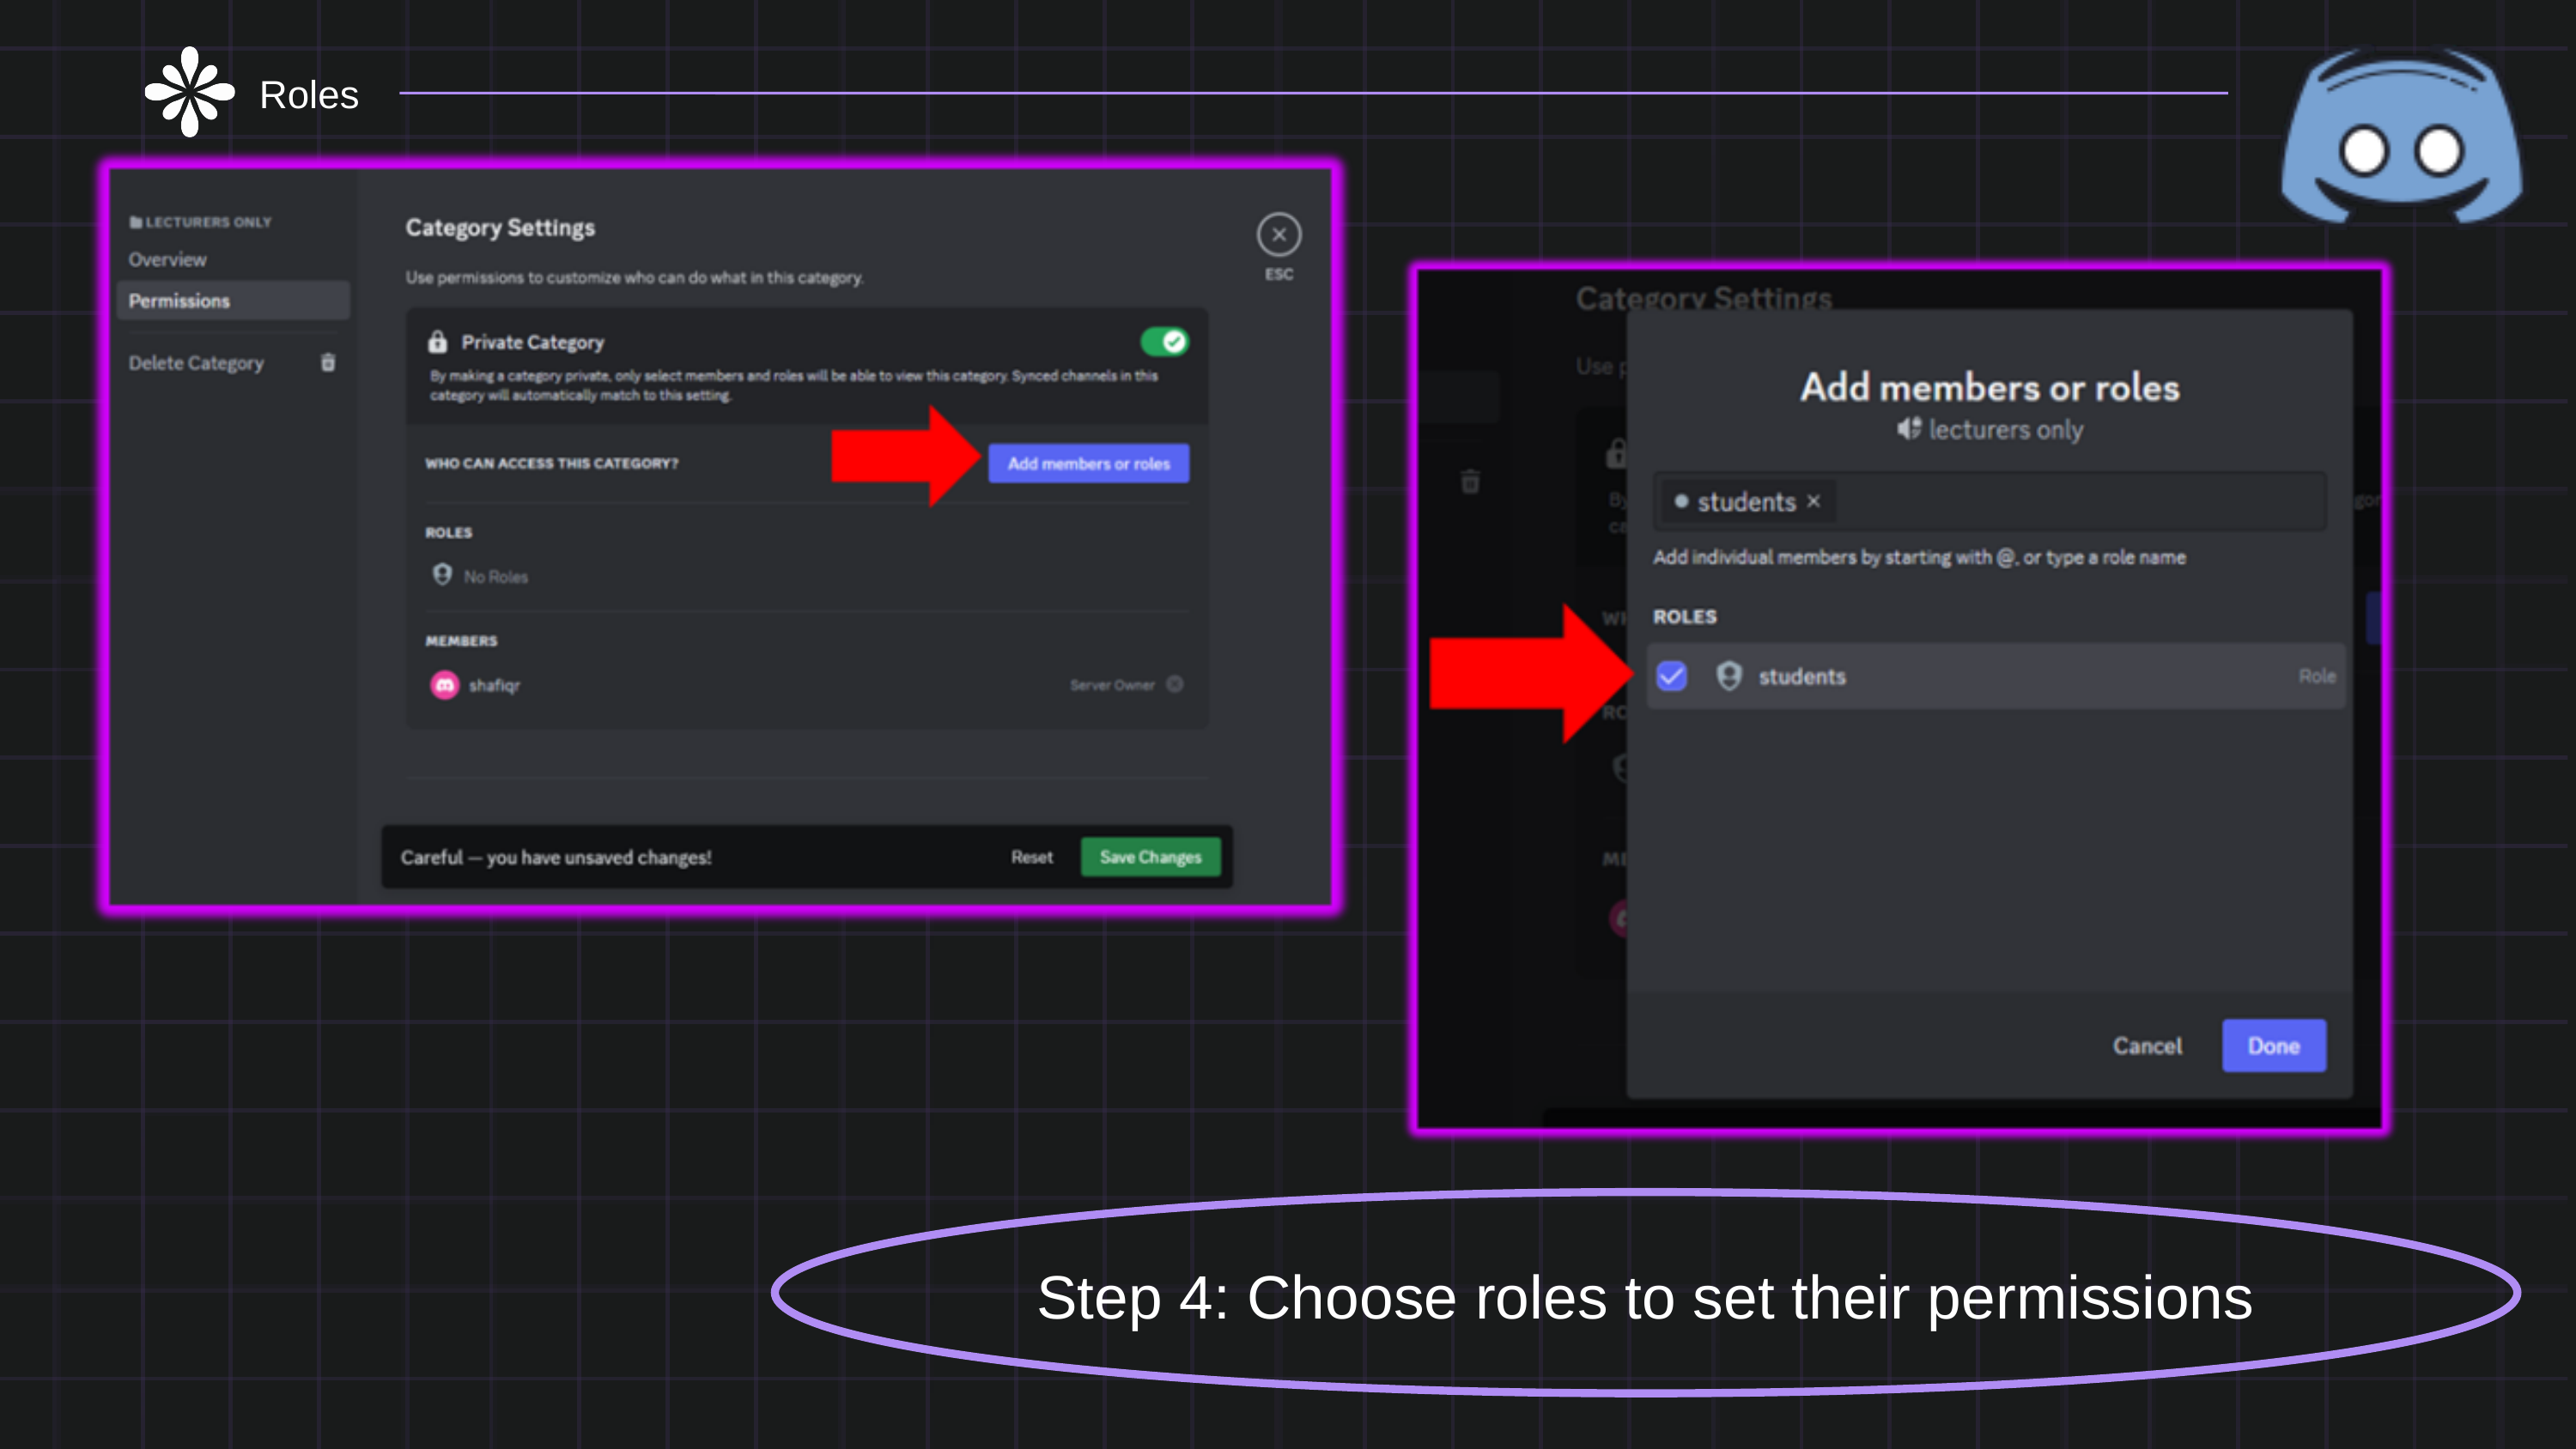

Roles

Step 4: Choose roles to set their permissions